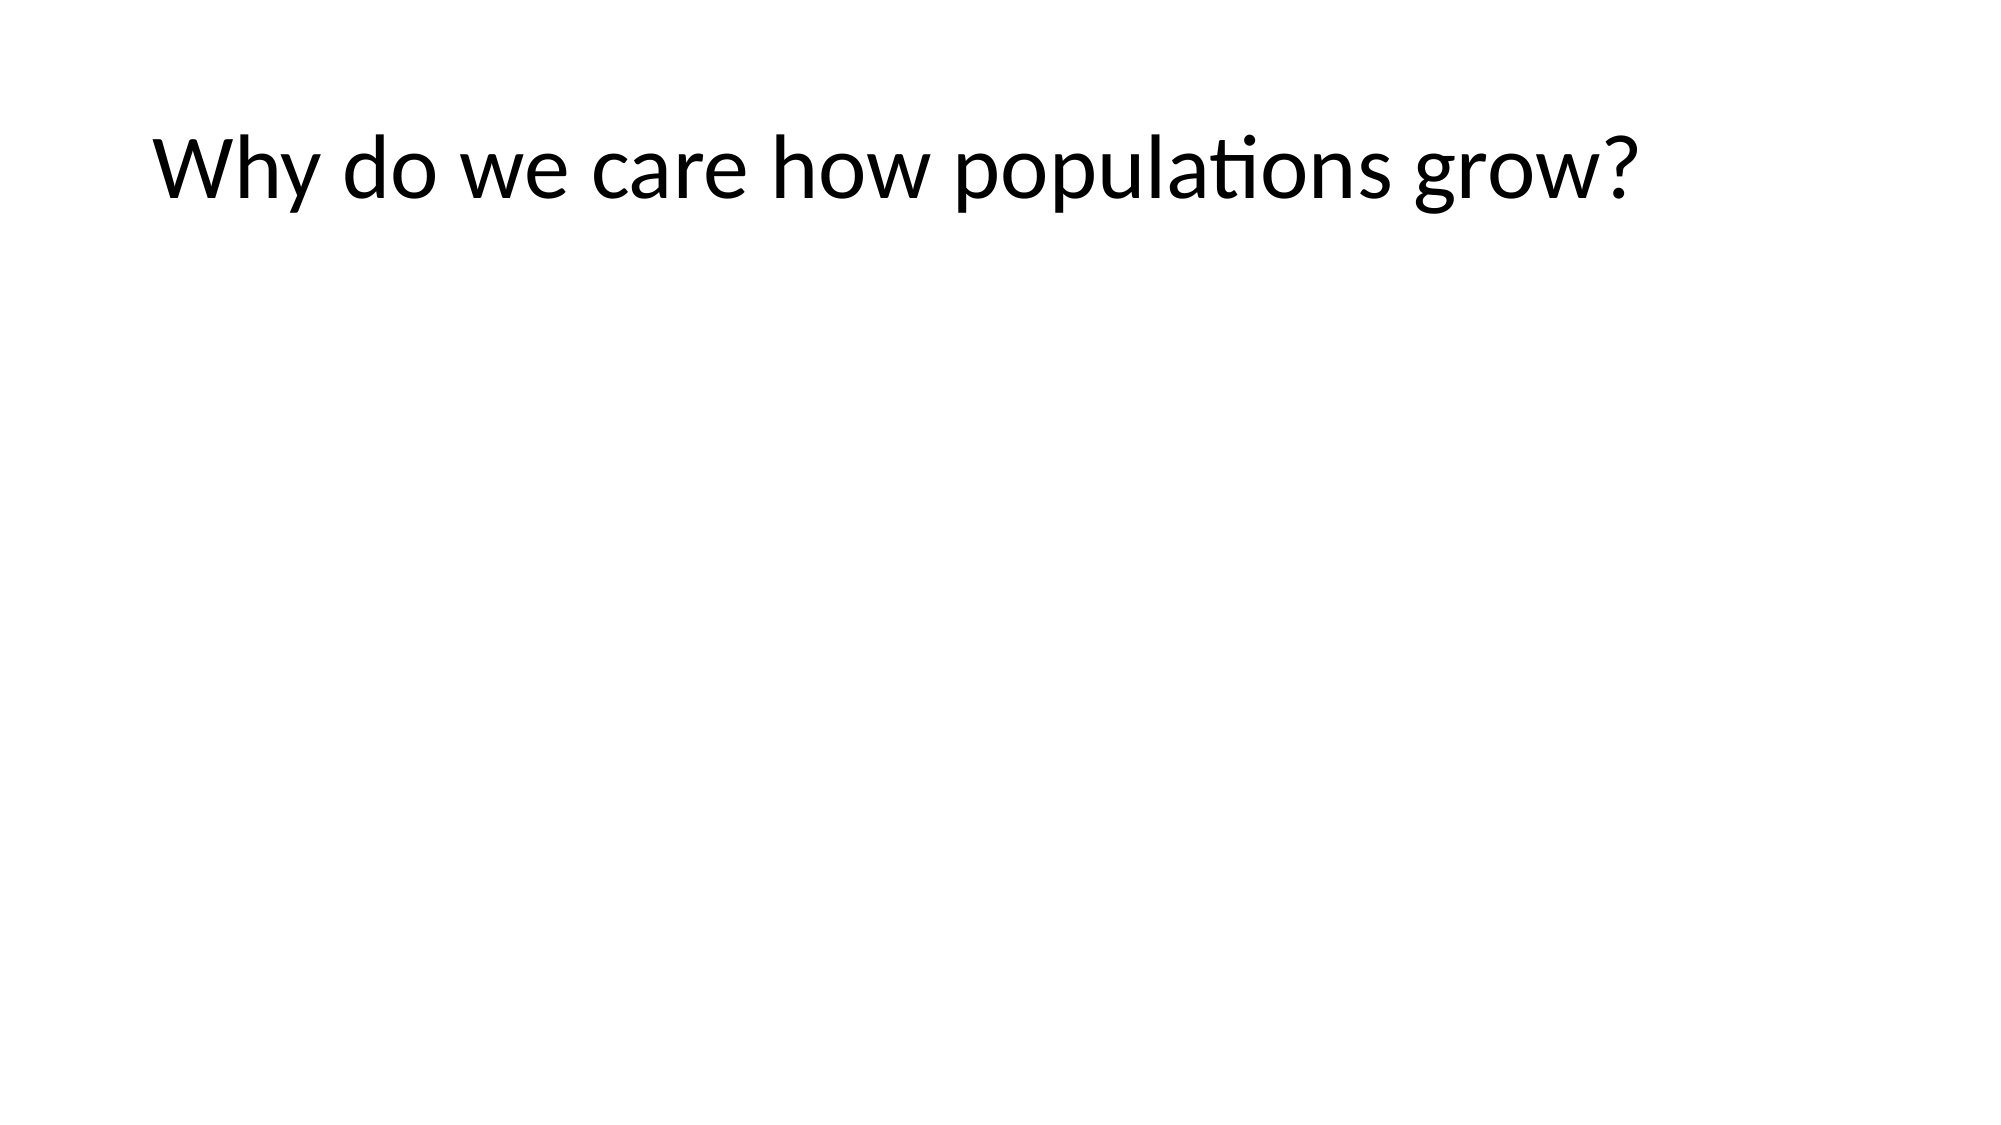

# Why do we care how populations grow?